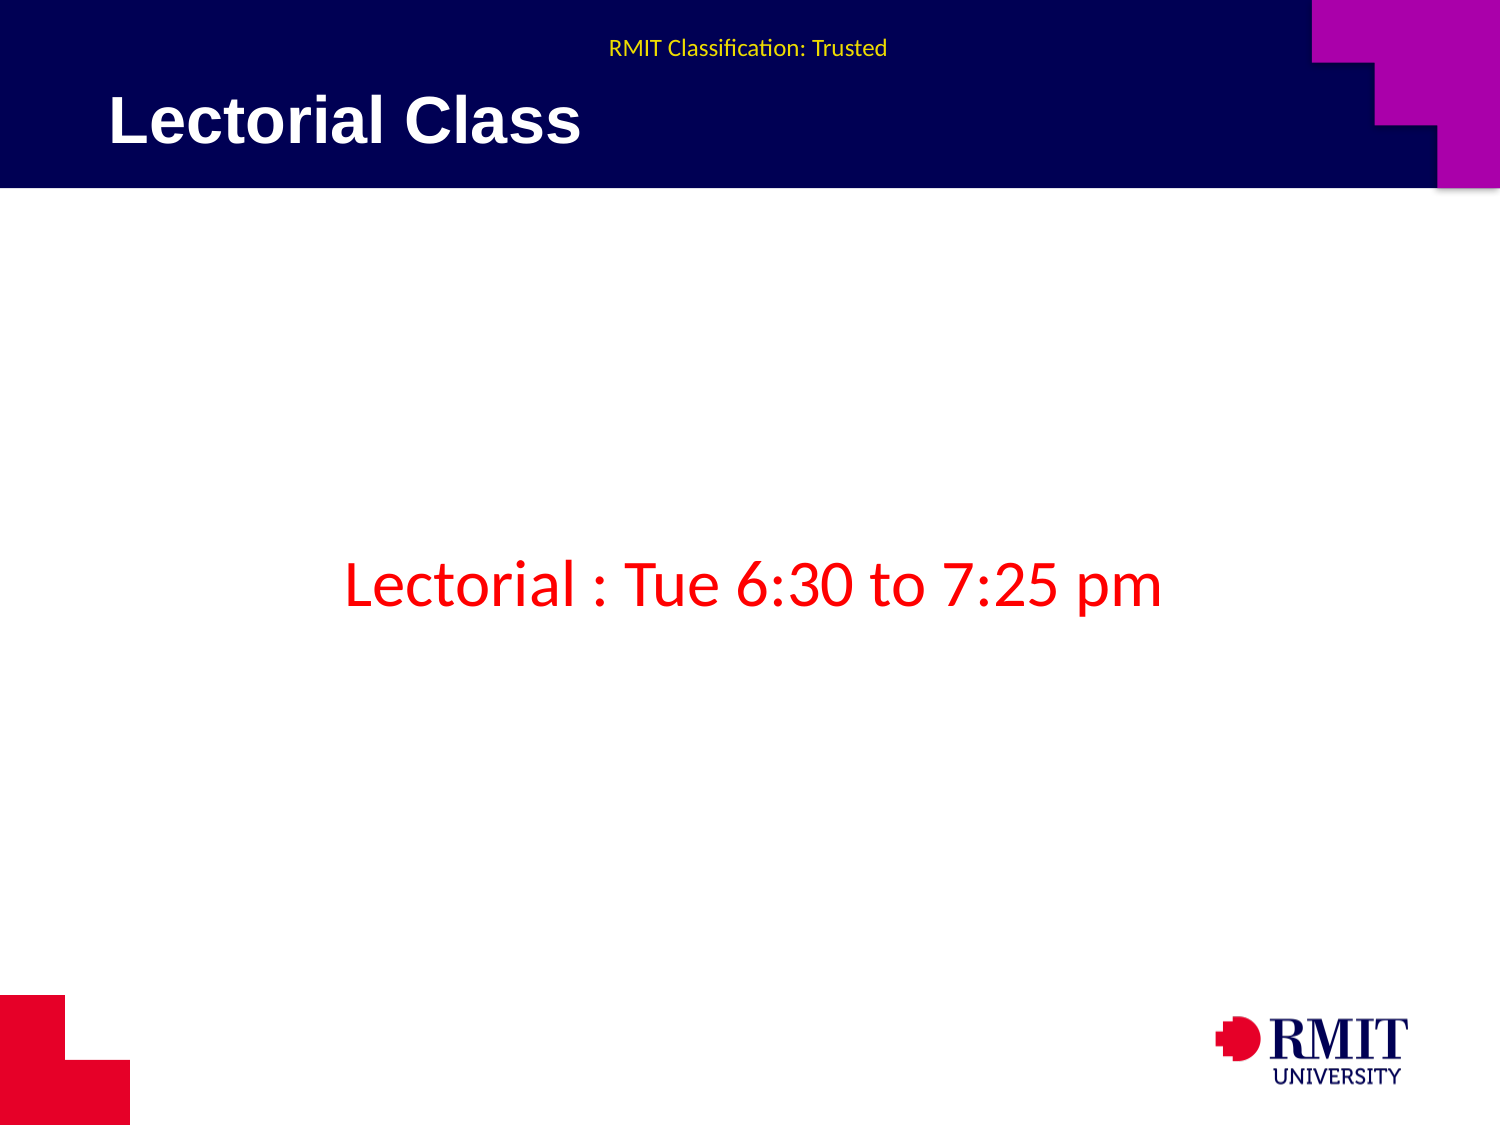

# Lectorial Class
      Lectorial : Tue 6:30 to 7:25 pm